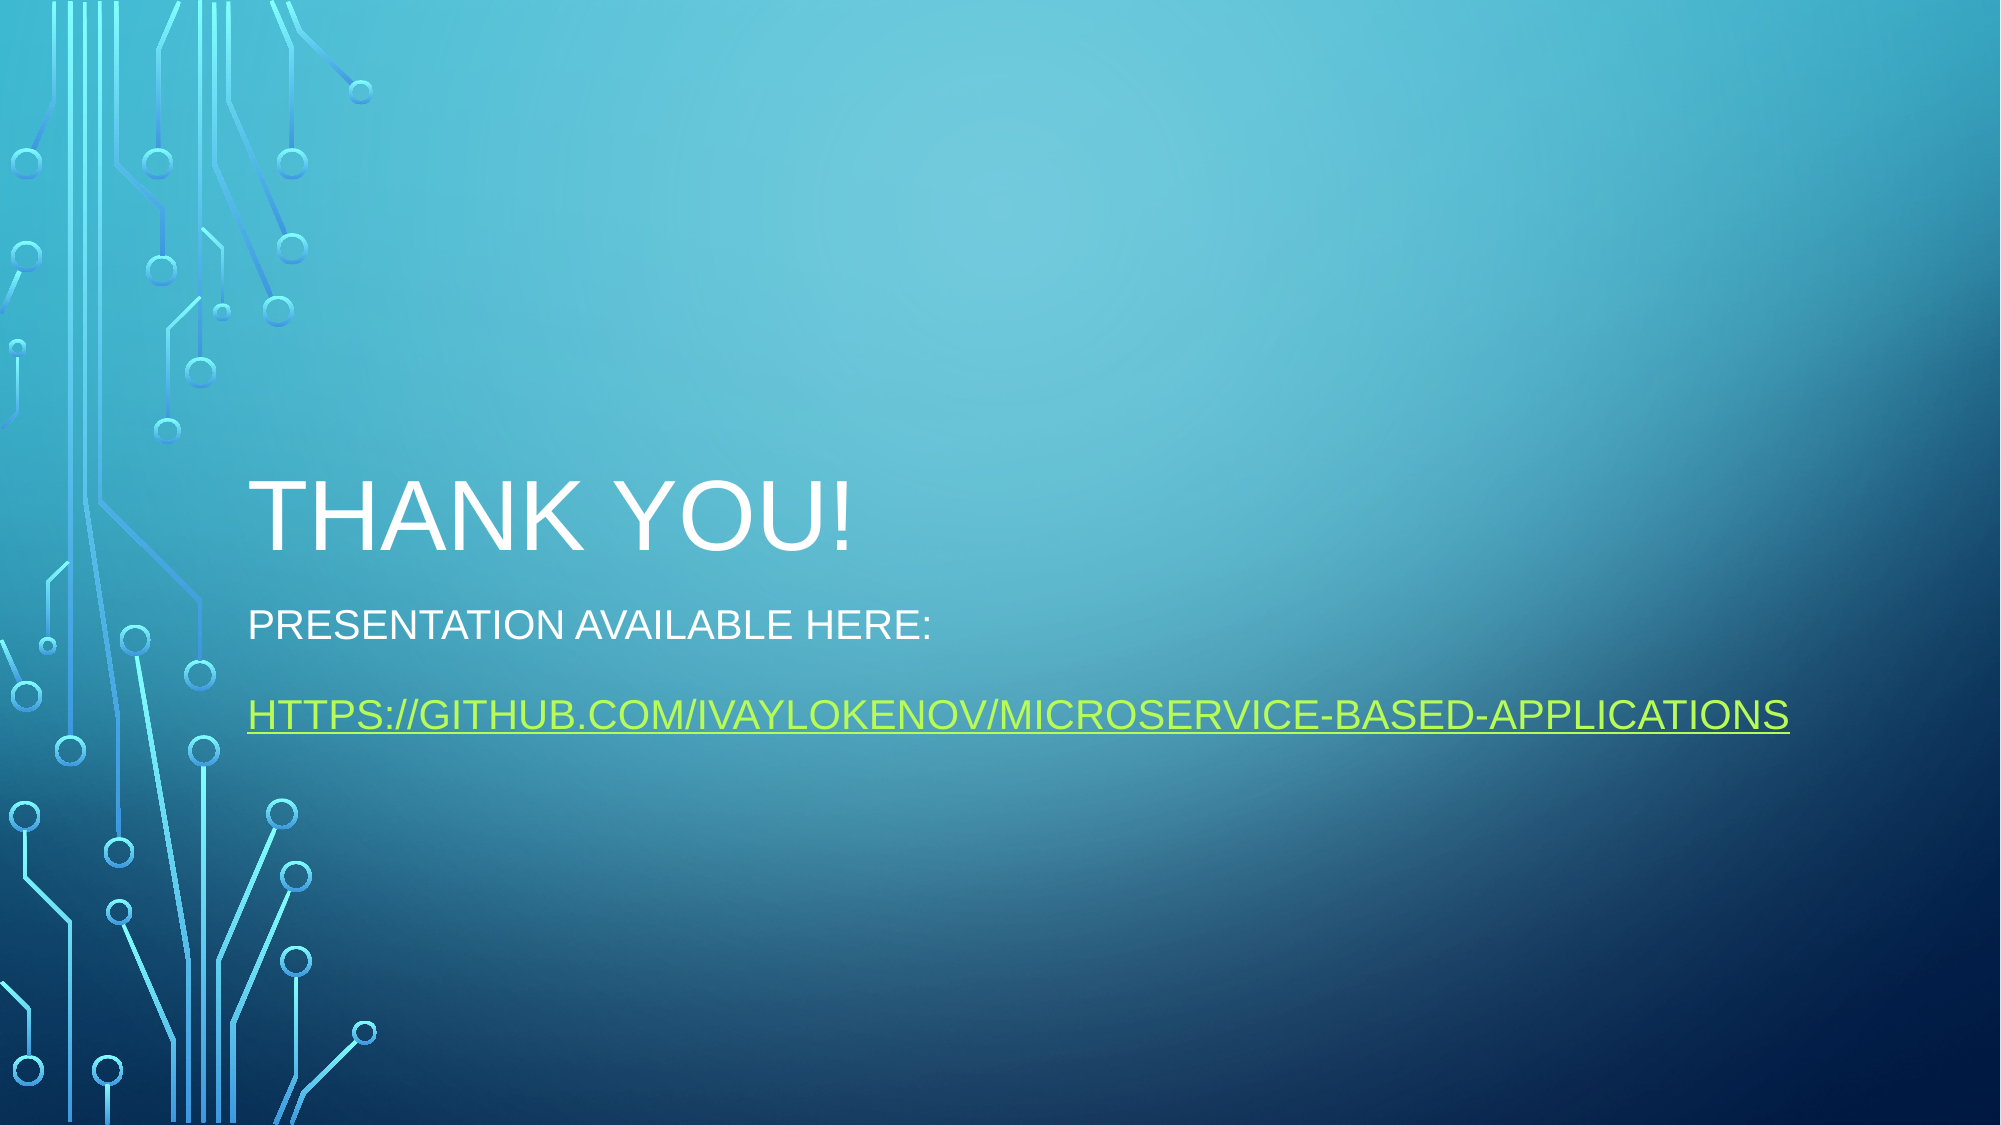

# Thank You!
presentation available here:
https://github.com/ivaylokenov/Microservice-Based-Applications